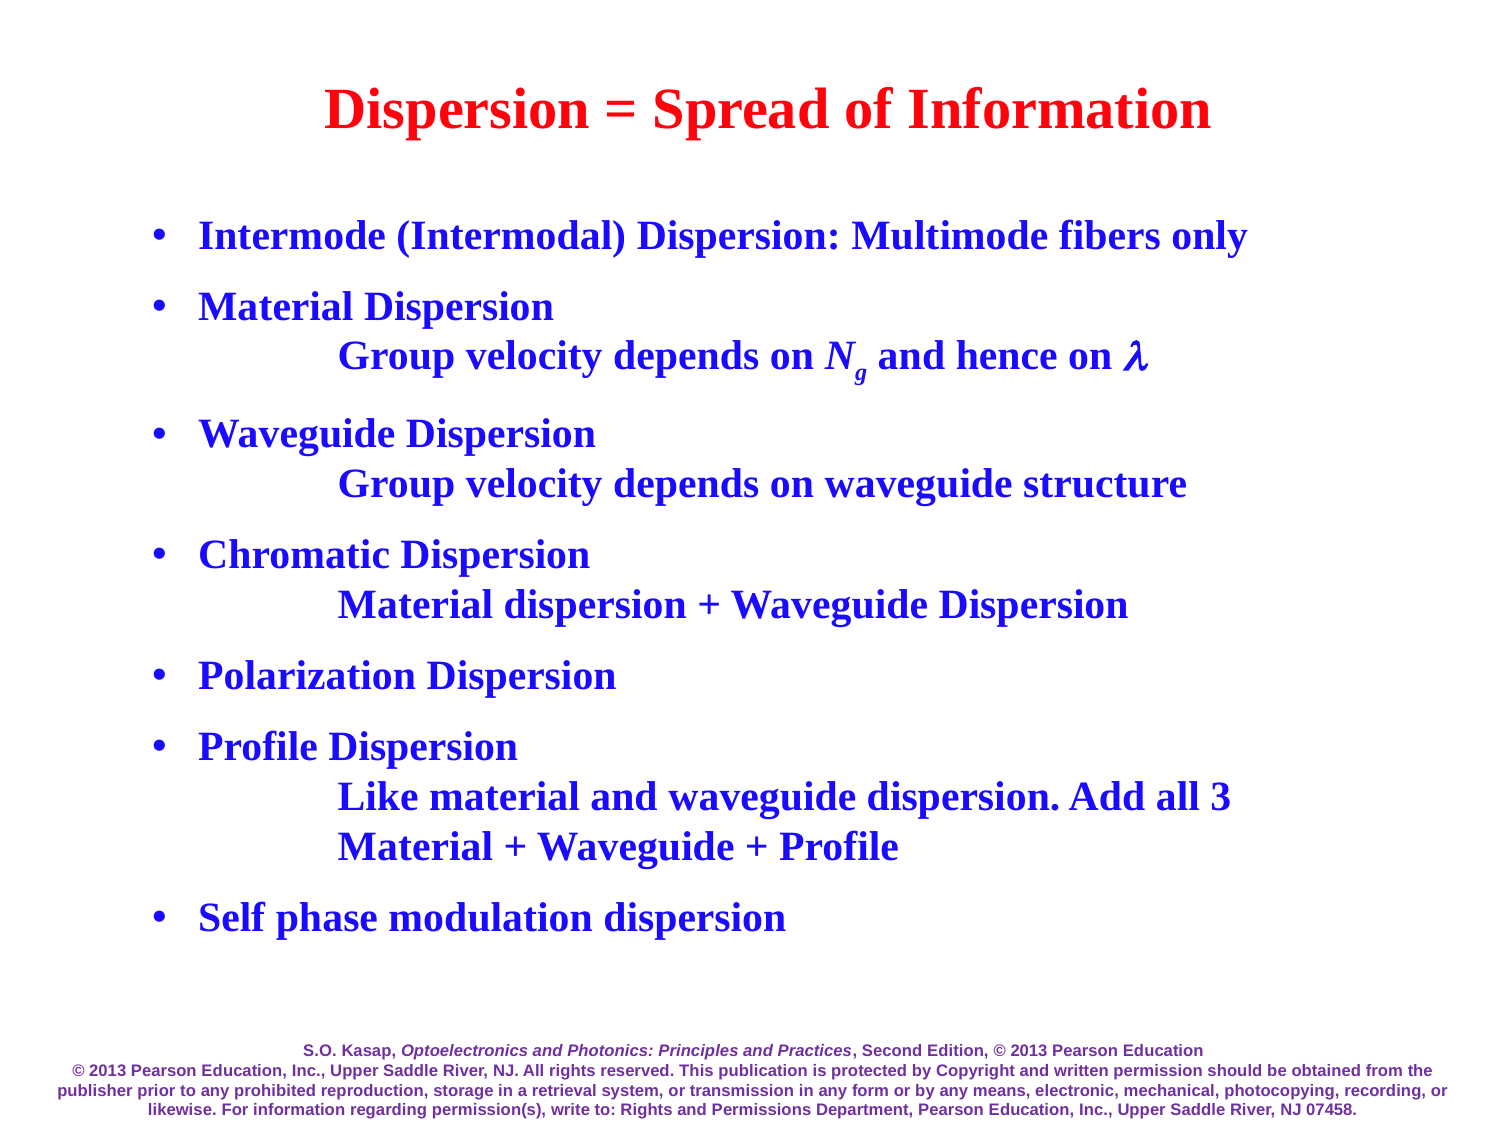

Dispersion = Spread of Information
 Intermode (Intermodal) Dispersion: Multimode fibers only
 Material Dispersion
	Group velocity depends on Ng and hence on λ
 Waveguide Dispersion
	Group velocity depends on waveguide structure
 Chromatic Dispersion
	Material dispersion + Waveguide Dispersion
 Polarization Dispersion
 Profile Dispersion
	Like material and waveguide dispersion. Add all 3
	Material + Waveguide + Profile
 Self phase modulation dispersion